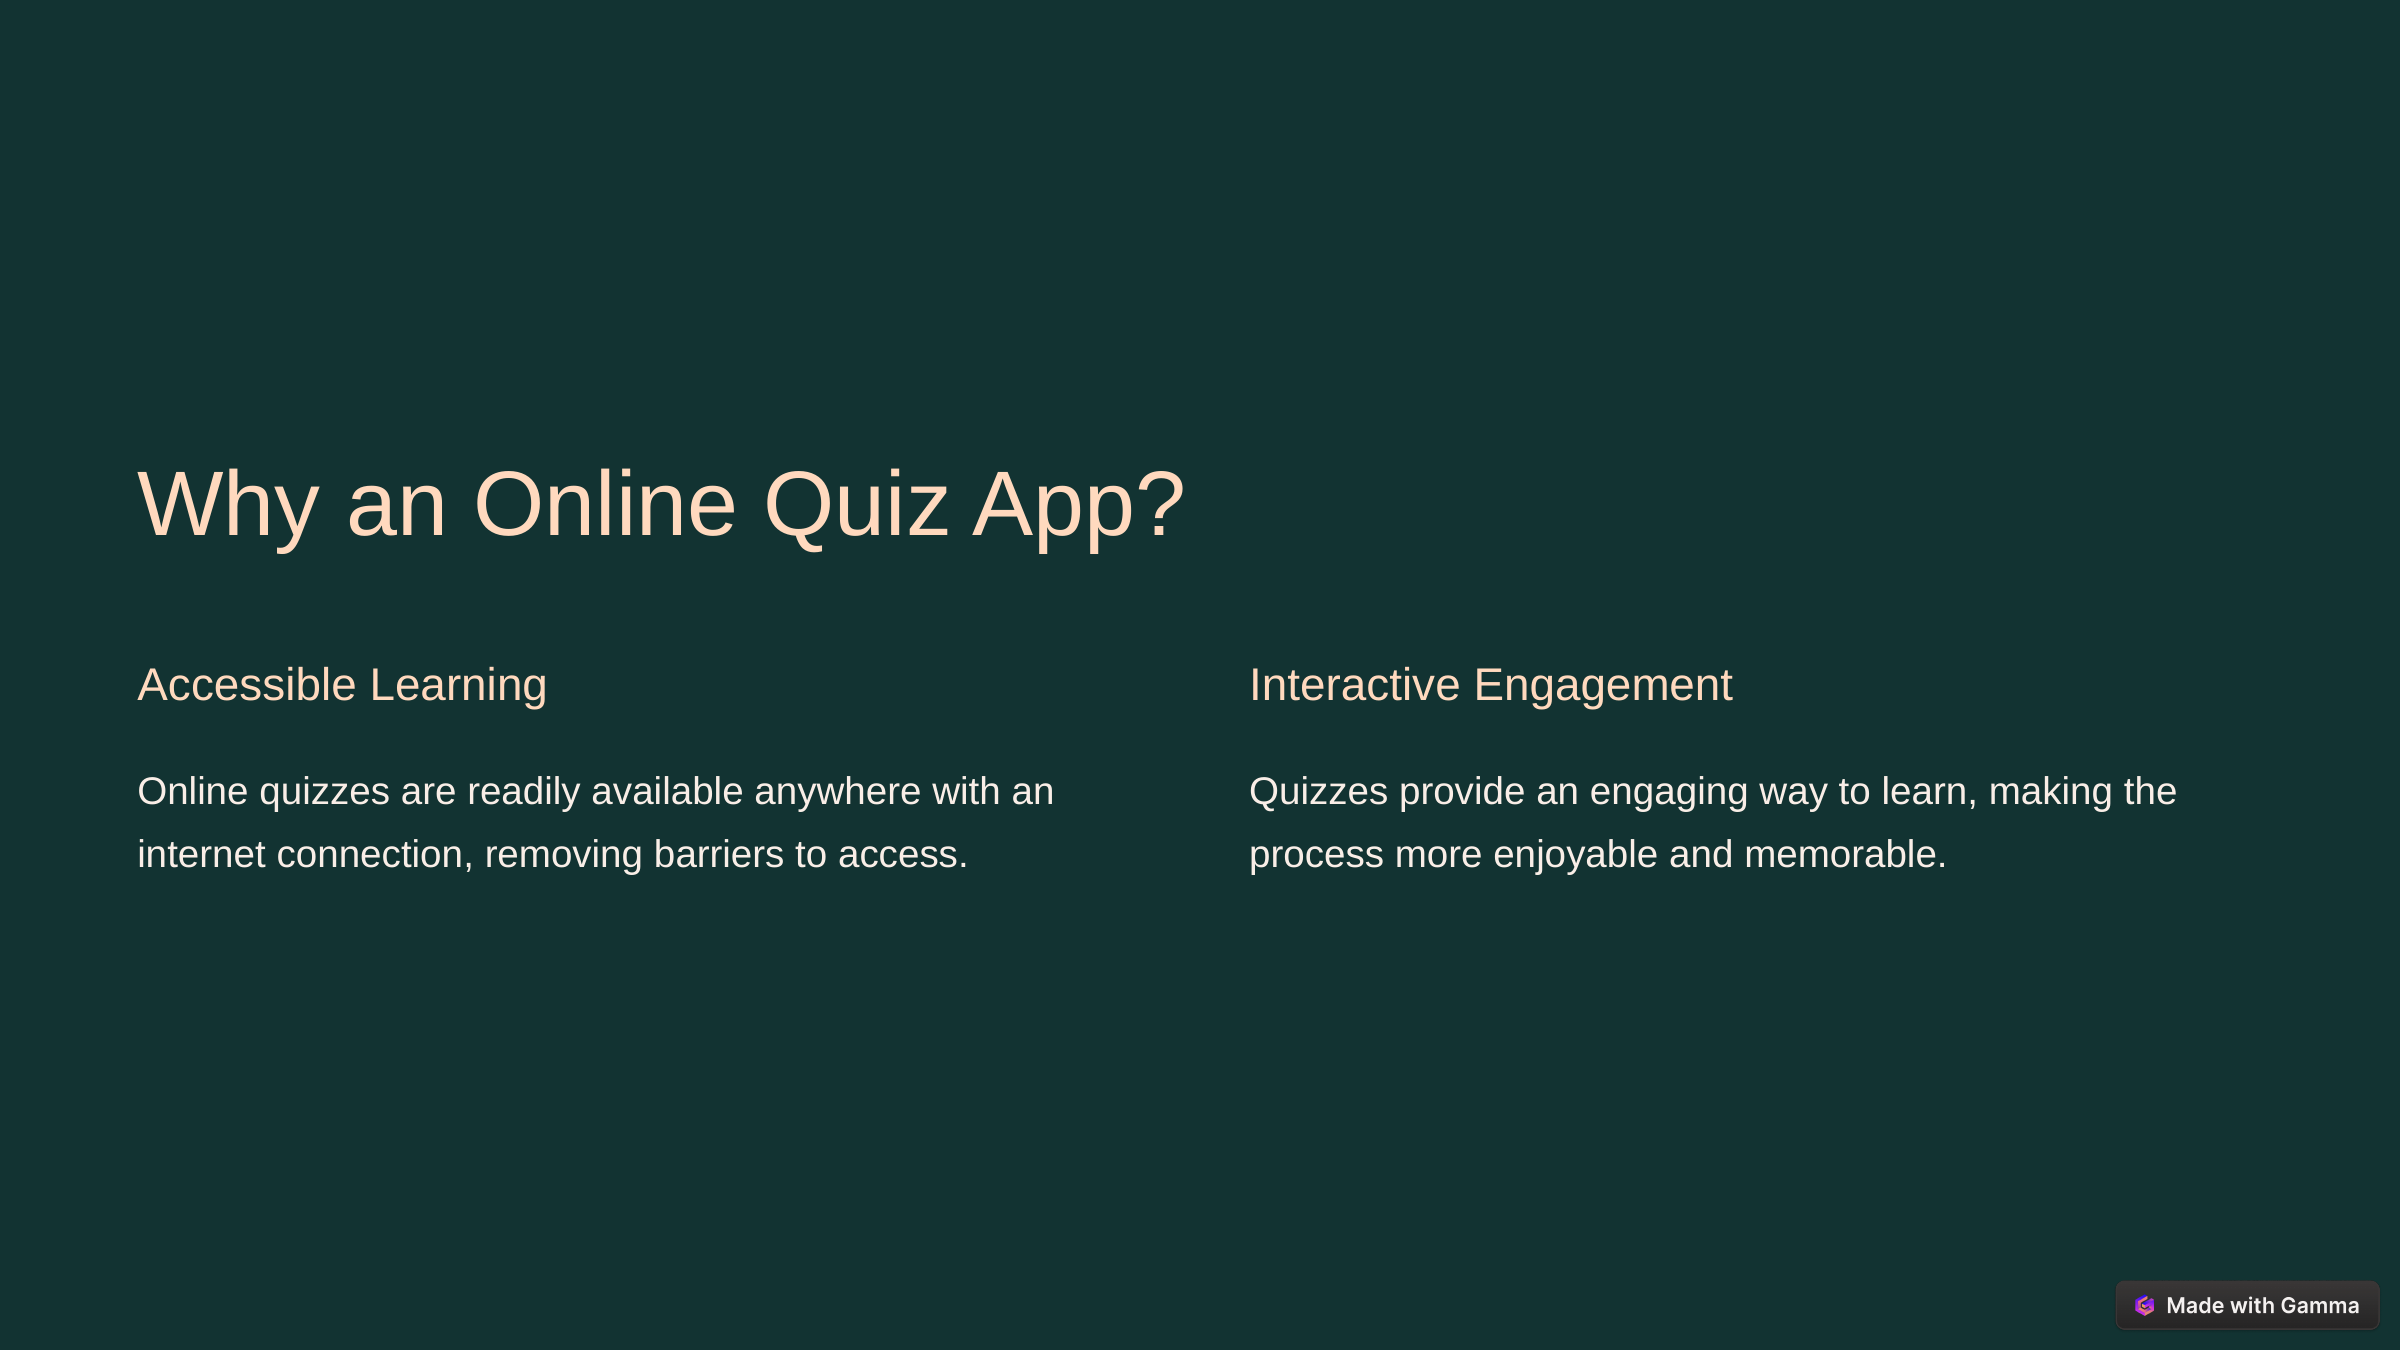

Why an Online Quiz App?
Accessible Learning
Interactive Engagement
Online quizzes are readily available anywhere with an internet connection, removing barriers to access.
Quizzes provide an engaging way to learn, making the process more enjoyable and memorable.